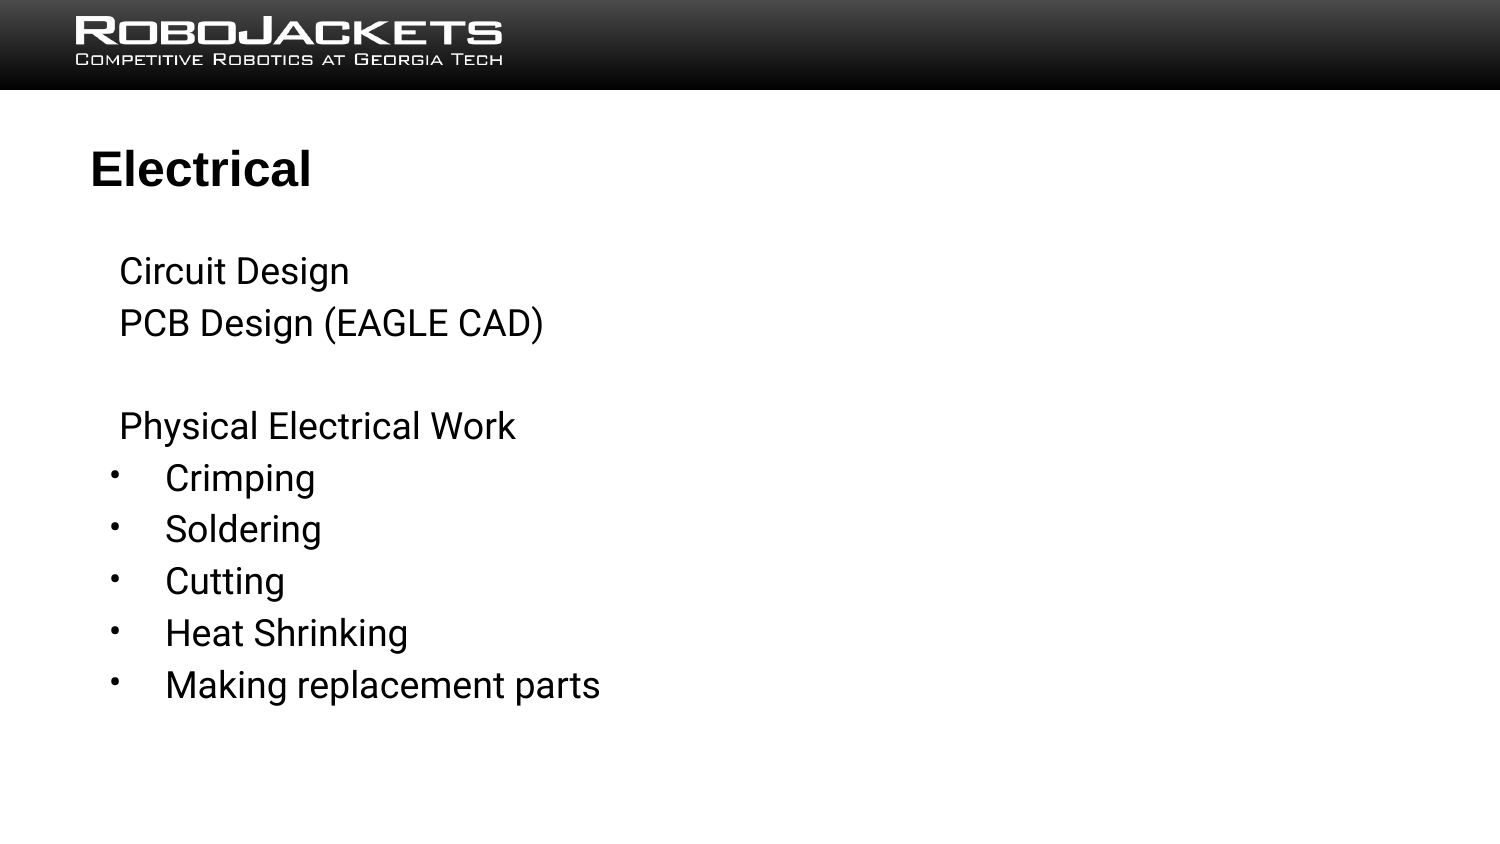

# Electrical
Circuit Design
PCB Design (EAGLE CAD)

Physical Electrical Work
Crimping
Soldering
Cutting
Heat Shrinking
Making replacement parts